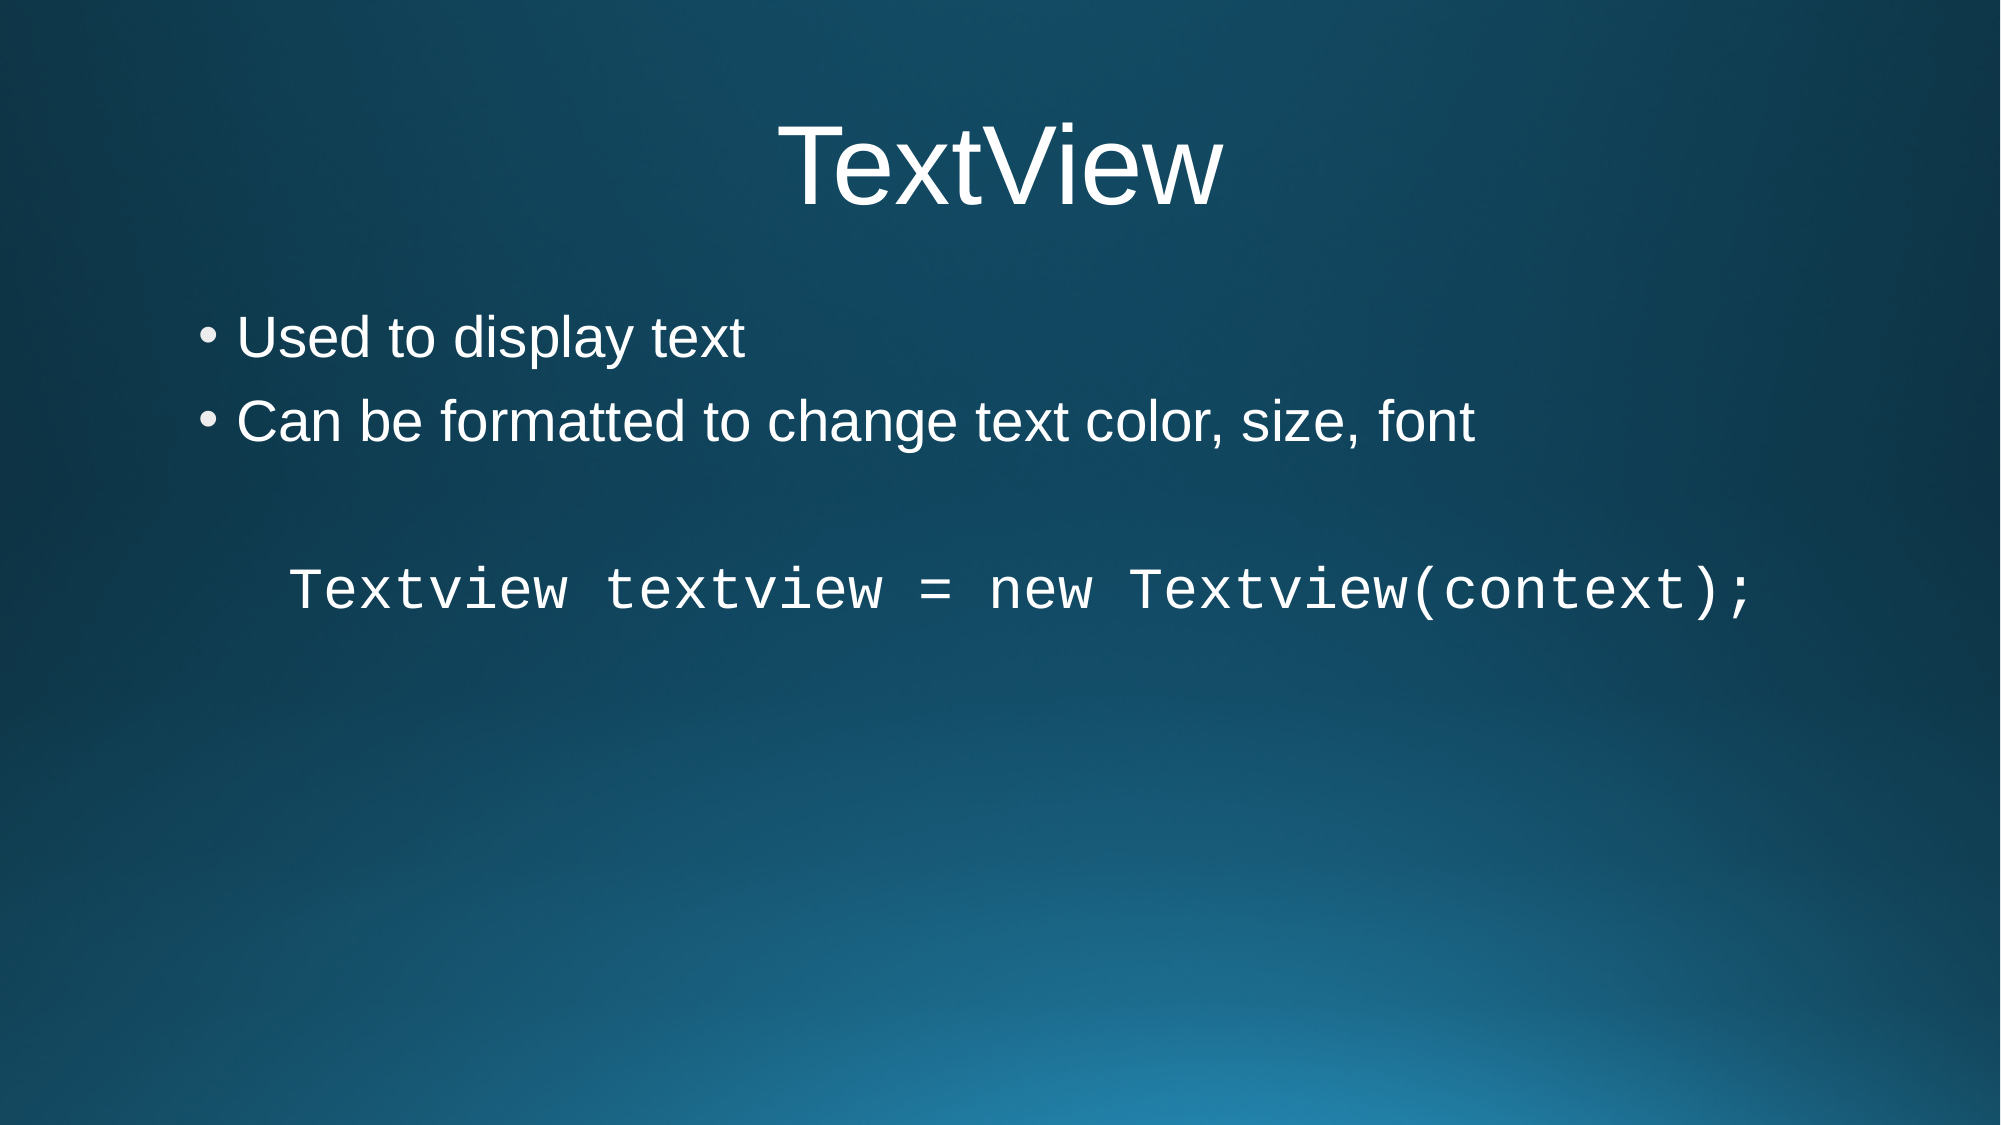

# TextView
Used to display text
Can be formatted to change text color, size, font

Textview textview = new Textview(context);